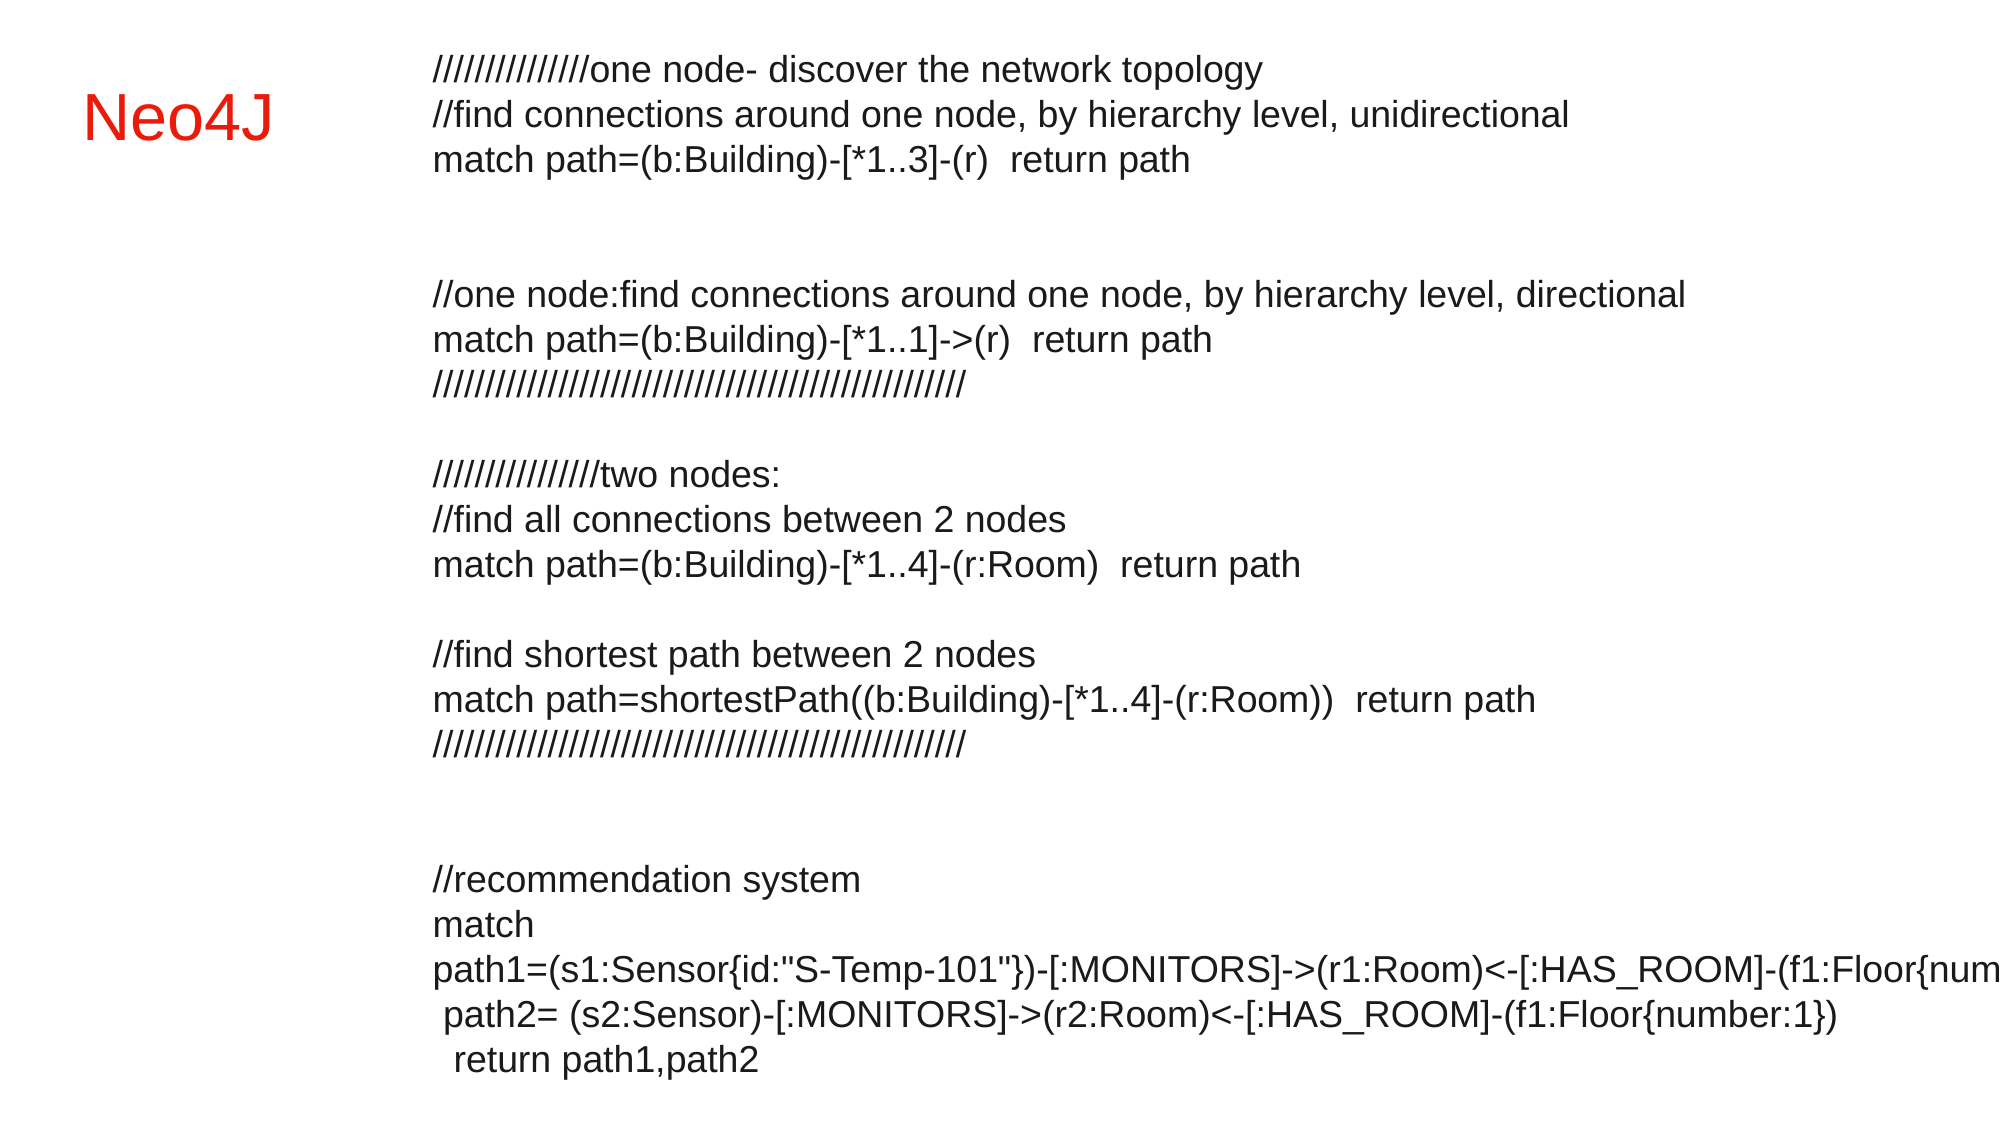

///////////////one node- discover the network topology
//find connections around one node, by hierarchy level, unidirectional
match path=(b:Building)-[*1..3]-(r)  return path
//one node:find connections around one node, by hierarchy level, directional
match path=(b:Building)-[*1..1]->(r)  return path
///////////////////////////////////////////////////
////////////////two nodes:
//find all connections between 2 nodes
match path=(b:Building)-[*1..4]-(r:Room)  return path
//find shortest path between 2 nodes
match path=shortestPath((b:Building)-[*1..4]-(r:Room))  return path
///////////////////////////////////////////////////
//recommendation system
match
path1=(s1:Sensor{id:"S-Temp-101"})-[:MONITORS]->(r1:Room)<-[:HAS_ROOM]-(f1:Floor{number:1}),
 path2= (s2:Sensor)-[:MONITORS]->(r2:Room)<-[:HAS_ROOM]-(f1:Floor{number:1})
  return path1,path2

# Neo4J